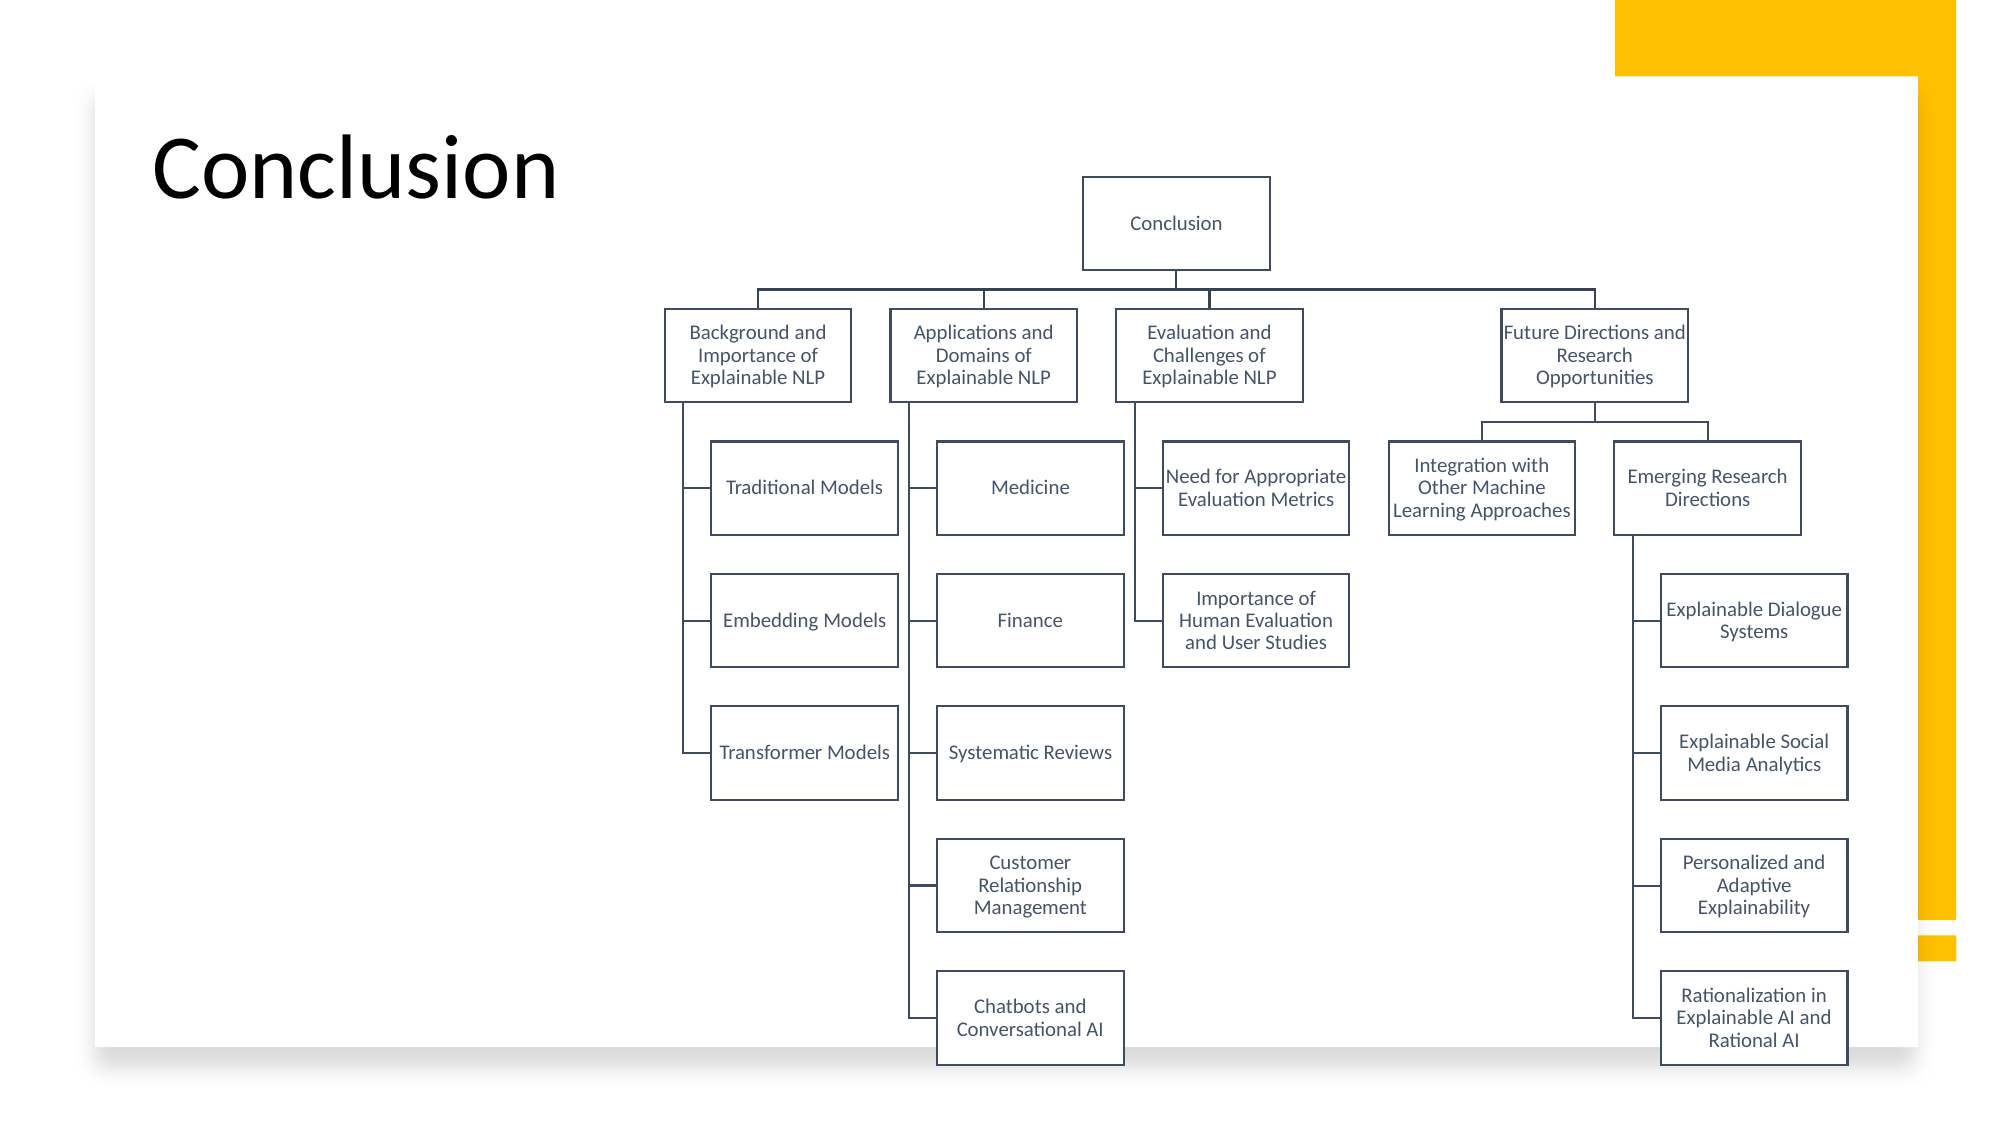

# Conclusion

Conclusion
Background and Importance of Explainable NLP
Traditional Models
Embedding Models
Transformer Models
Applications and Domains of Explainable NLP
Medicine
Finance
Systematic Reviews
Customer Relationship Management
Chatbots and Conversational AI
Evaluation and Challenges of Explainable NLP
Need for Appropriate Evaluation Metrics
Importance of Human Evaluation and User Studies
Future Directions and Research Opportunities
Integration with Other Machine Learning Approaches
Emerging Research Directions
Explainable Dialogue Systems
Explainable Social Media Analytics
Personalized and Adaptive Explainability
Rationalization in Explainable AI and Rational AI

20